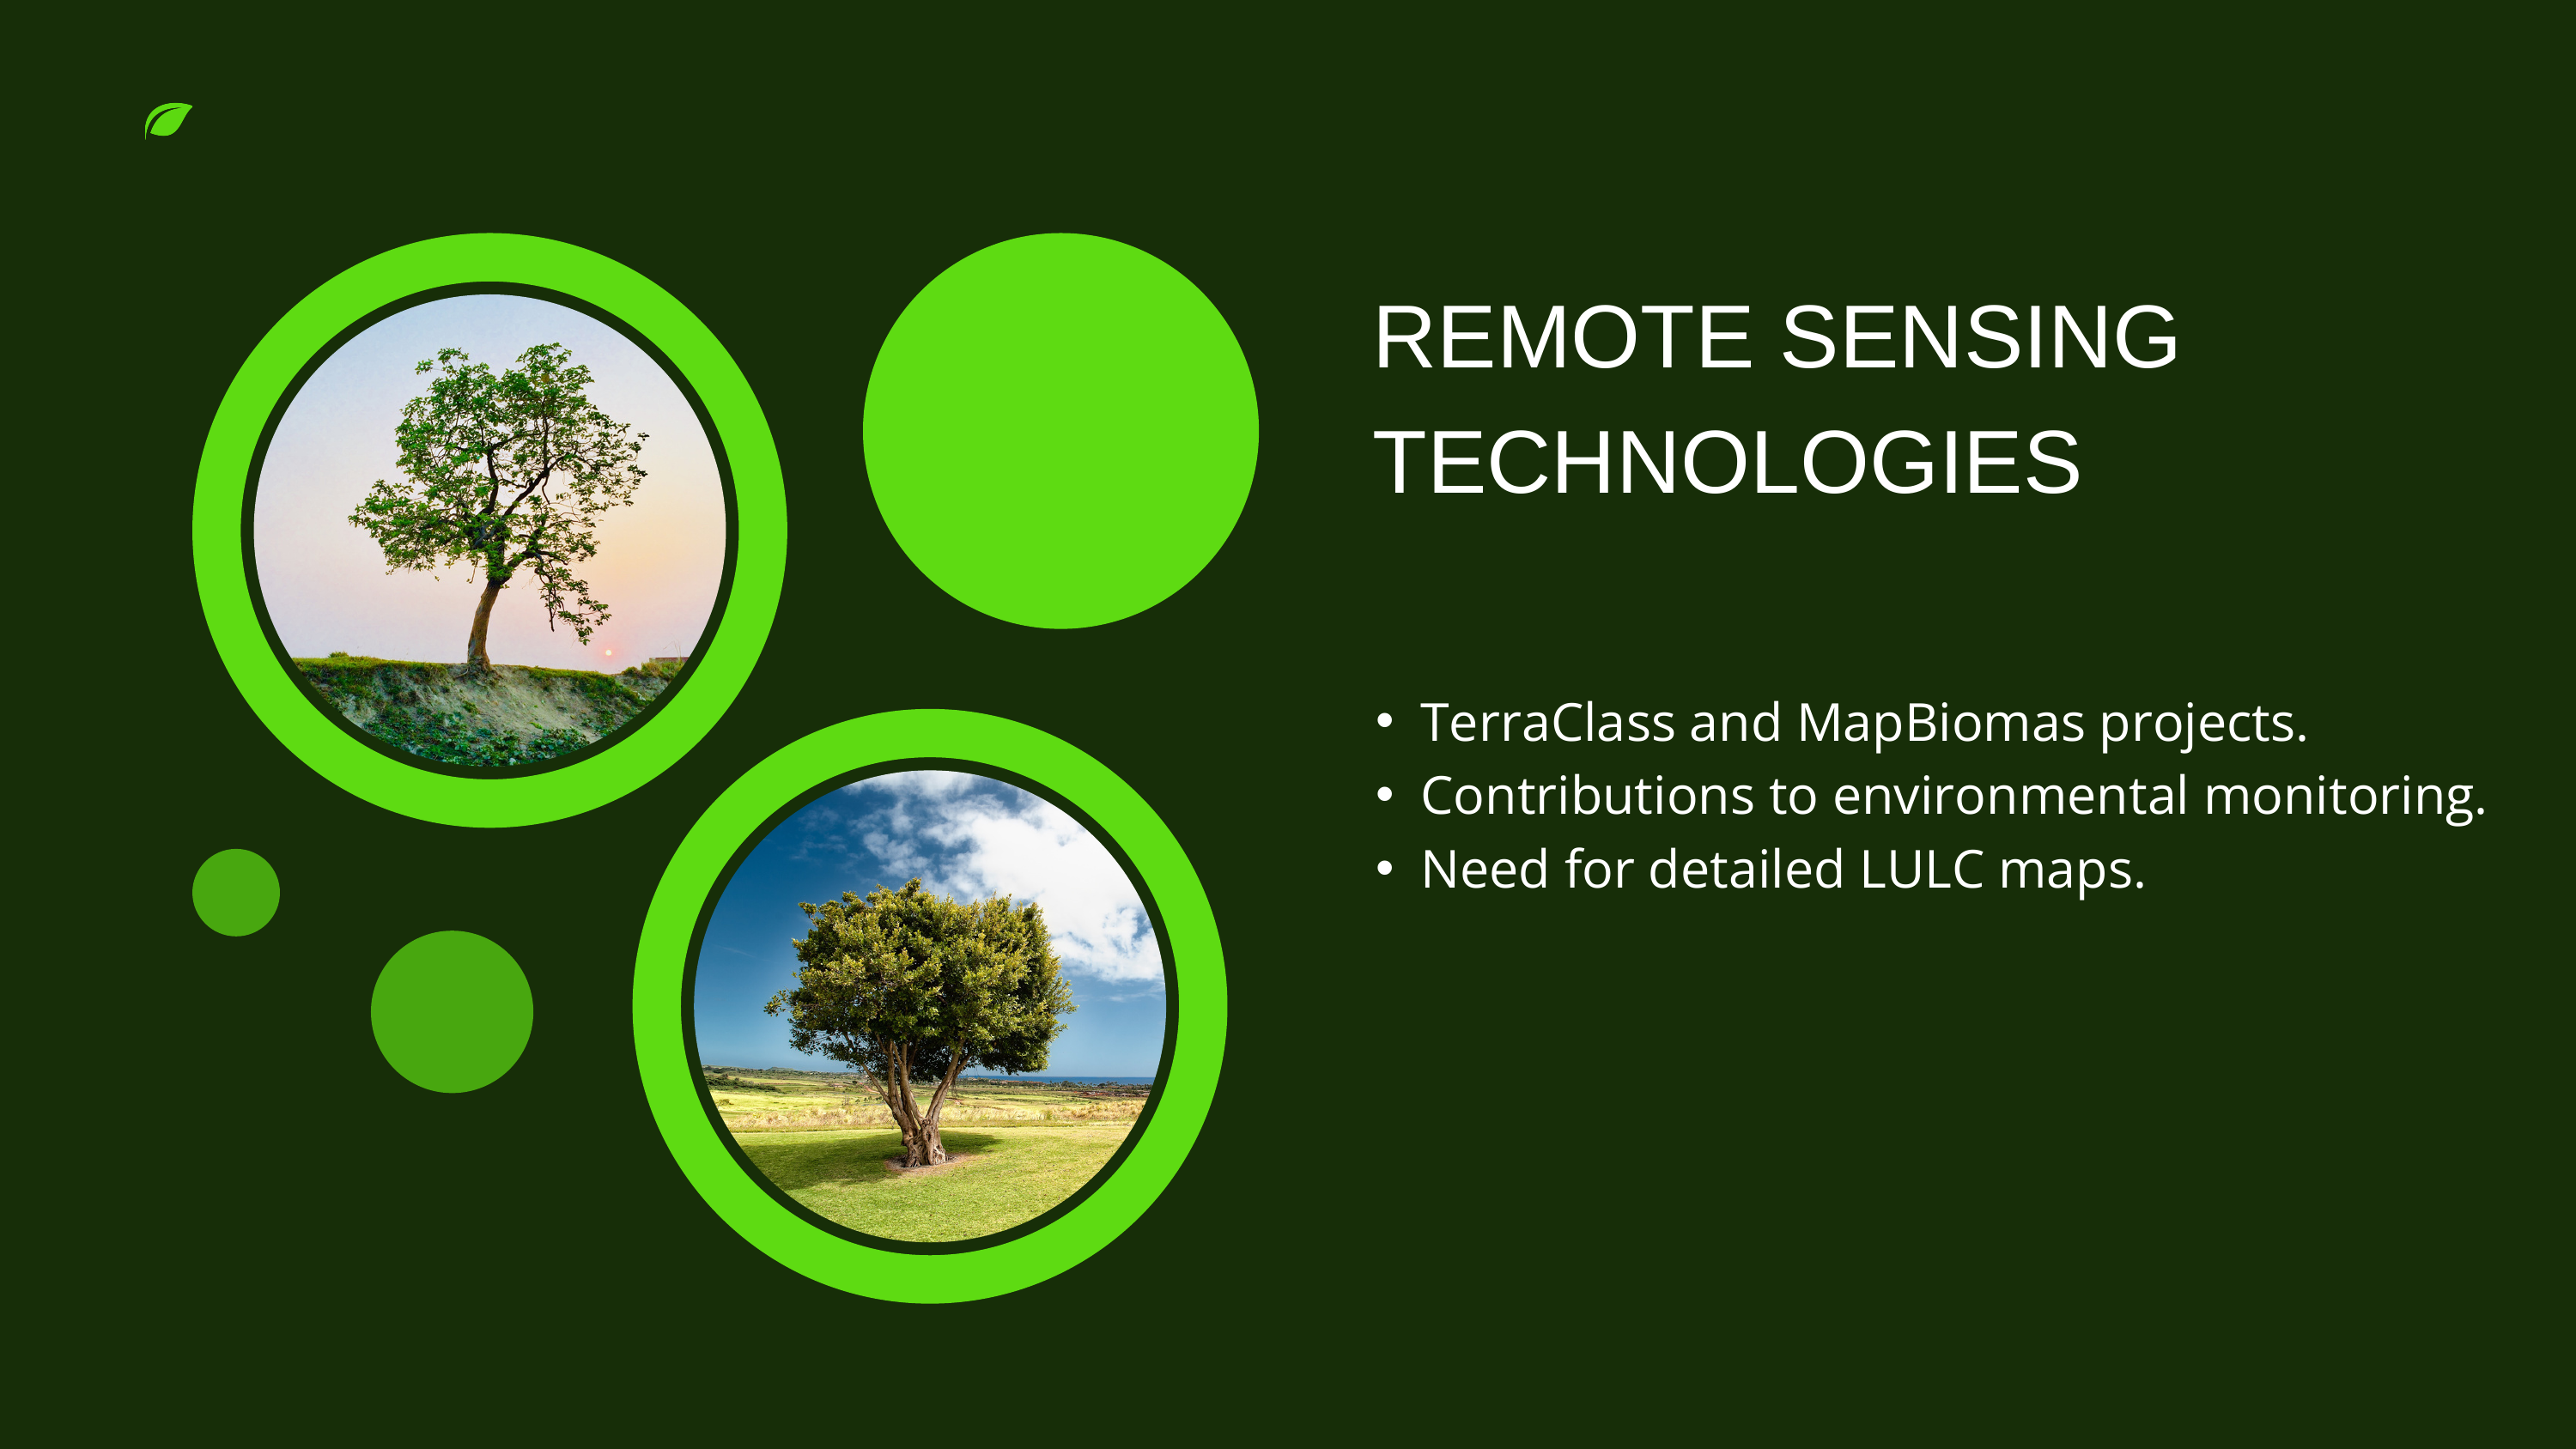

REMOTE SENSING TECHNOLOGIES

TerraClass and MapBiomas projects.
Contributions to environmental monitoring.
Need for detailed LULC maps.